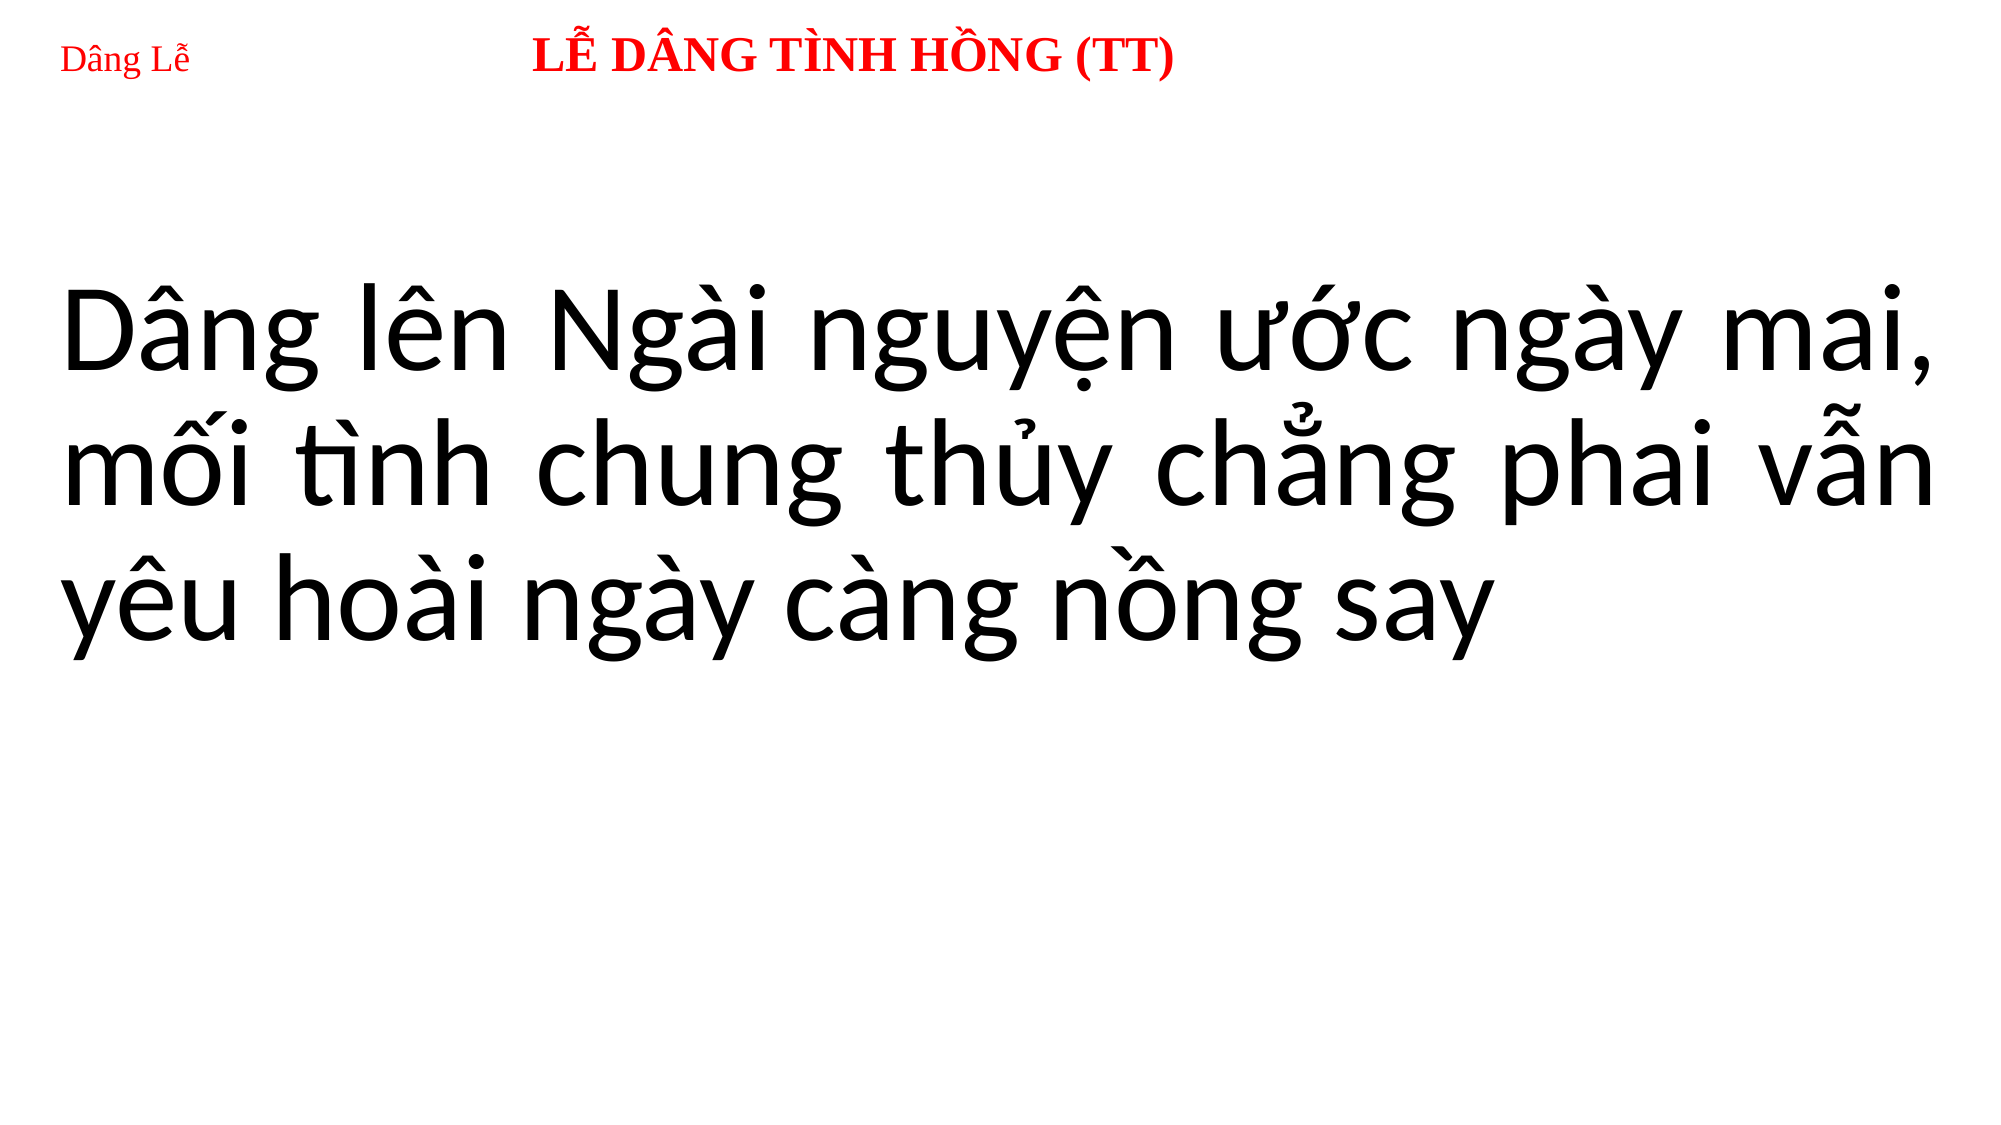

# Dâng Lễ                                    LỄ DÂNG TÌNH HỒNG (TT)
Dâng lên Ngài nguyện ước ngày mai, mối tình chung thủy chẳng phai vẫn yêu hoài ngày càng nồng say